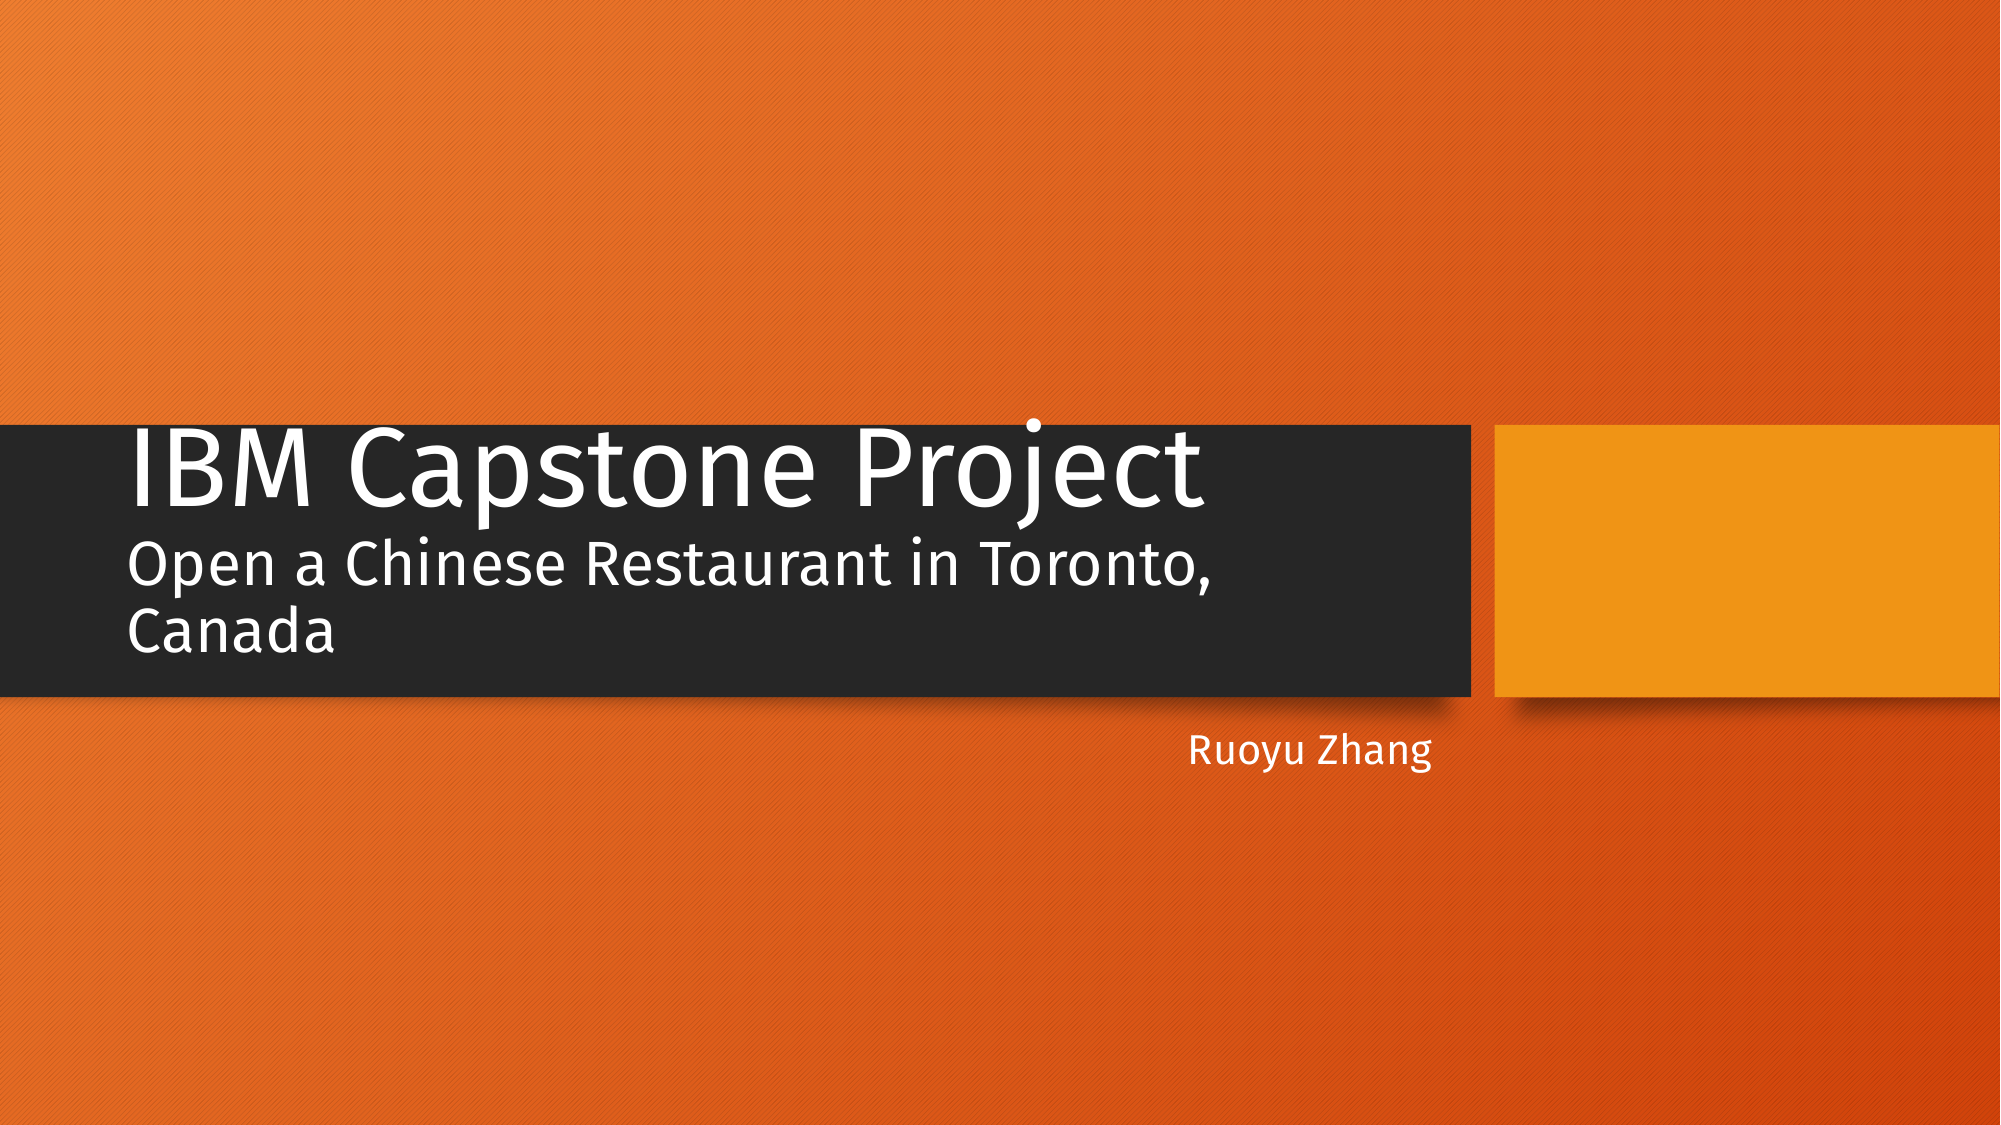

# IBM Capstone Project Open a Chinese Restaurant in Toronto, Canada
Ruoyu Zhang